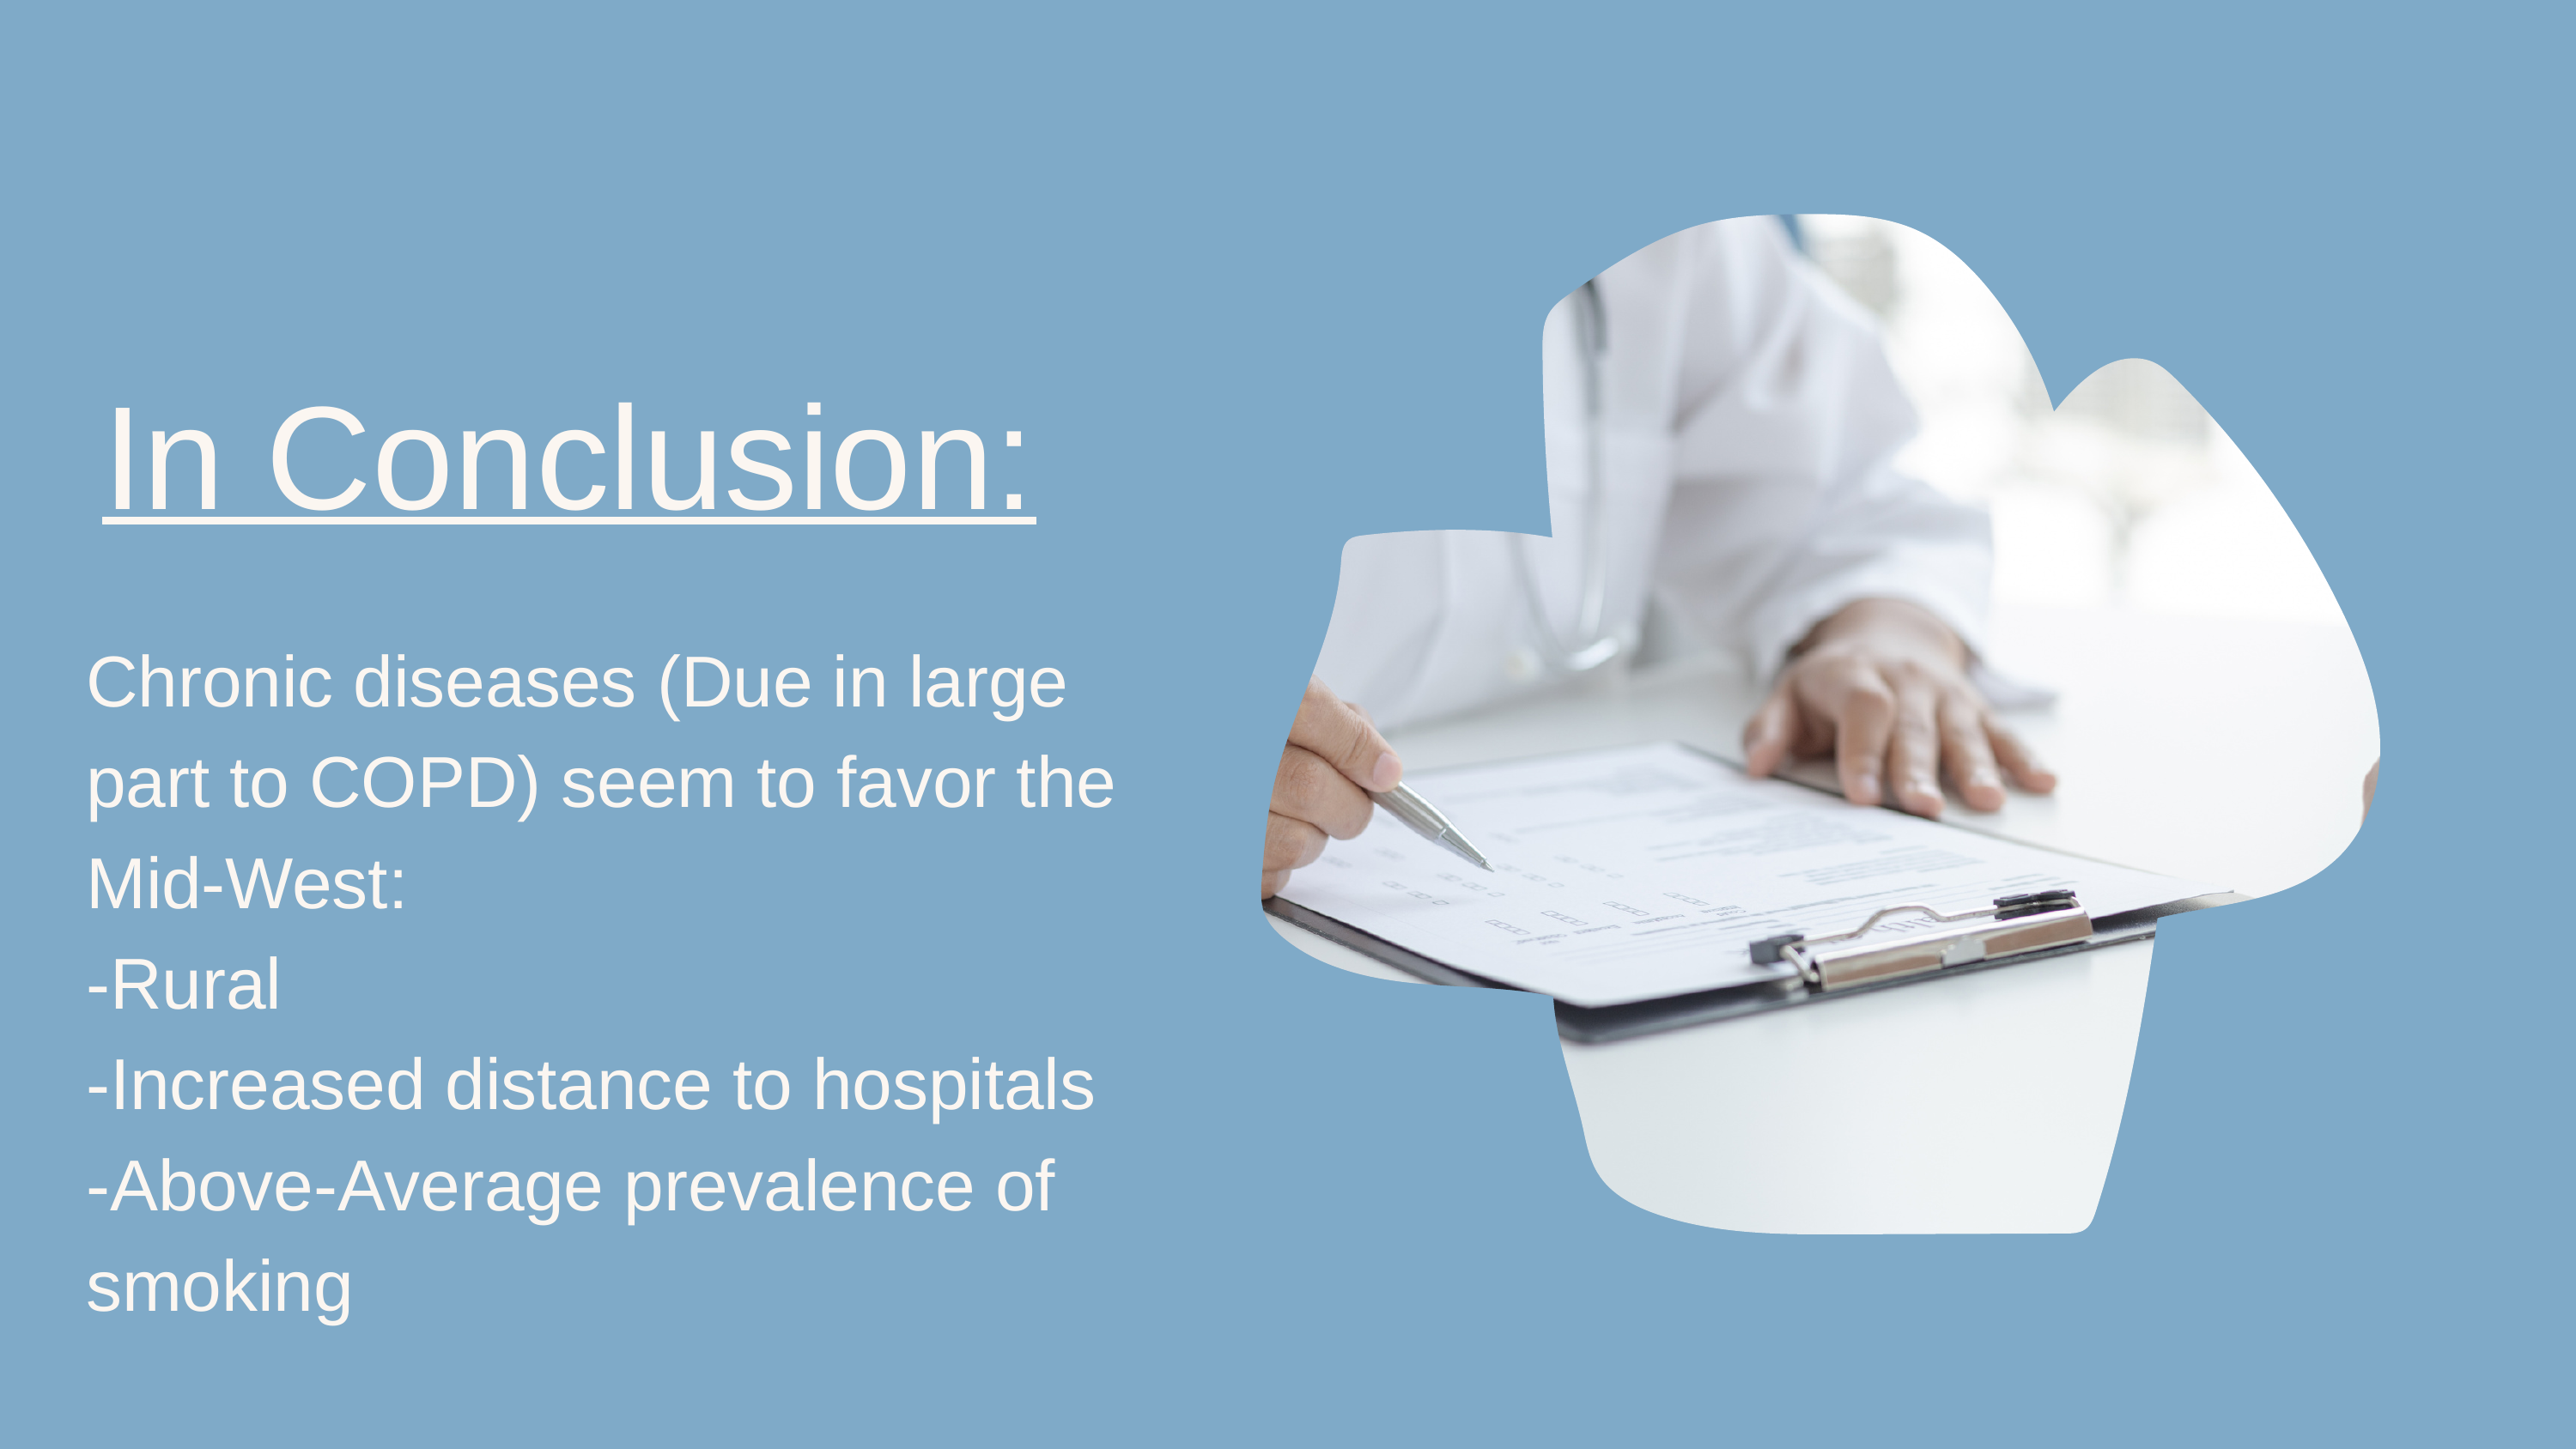

In Conclusion:
Chronic diseases (Due in large part to COPD) seem to favor the Mid-West:
-Rural
-Increased distance to hospitals
-Above-Average prevalence of smoking